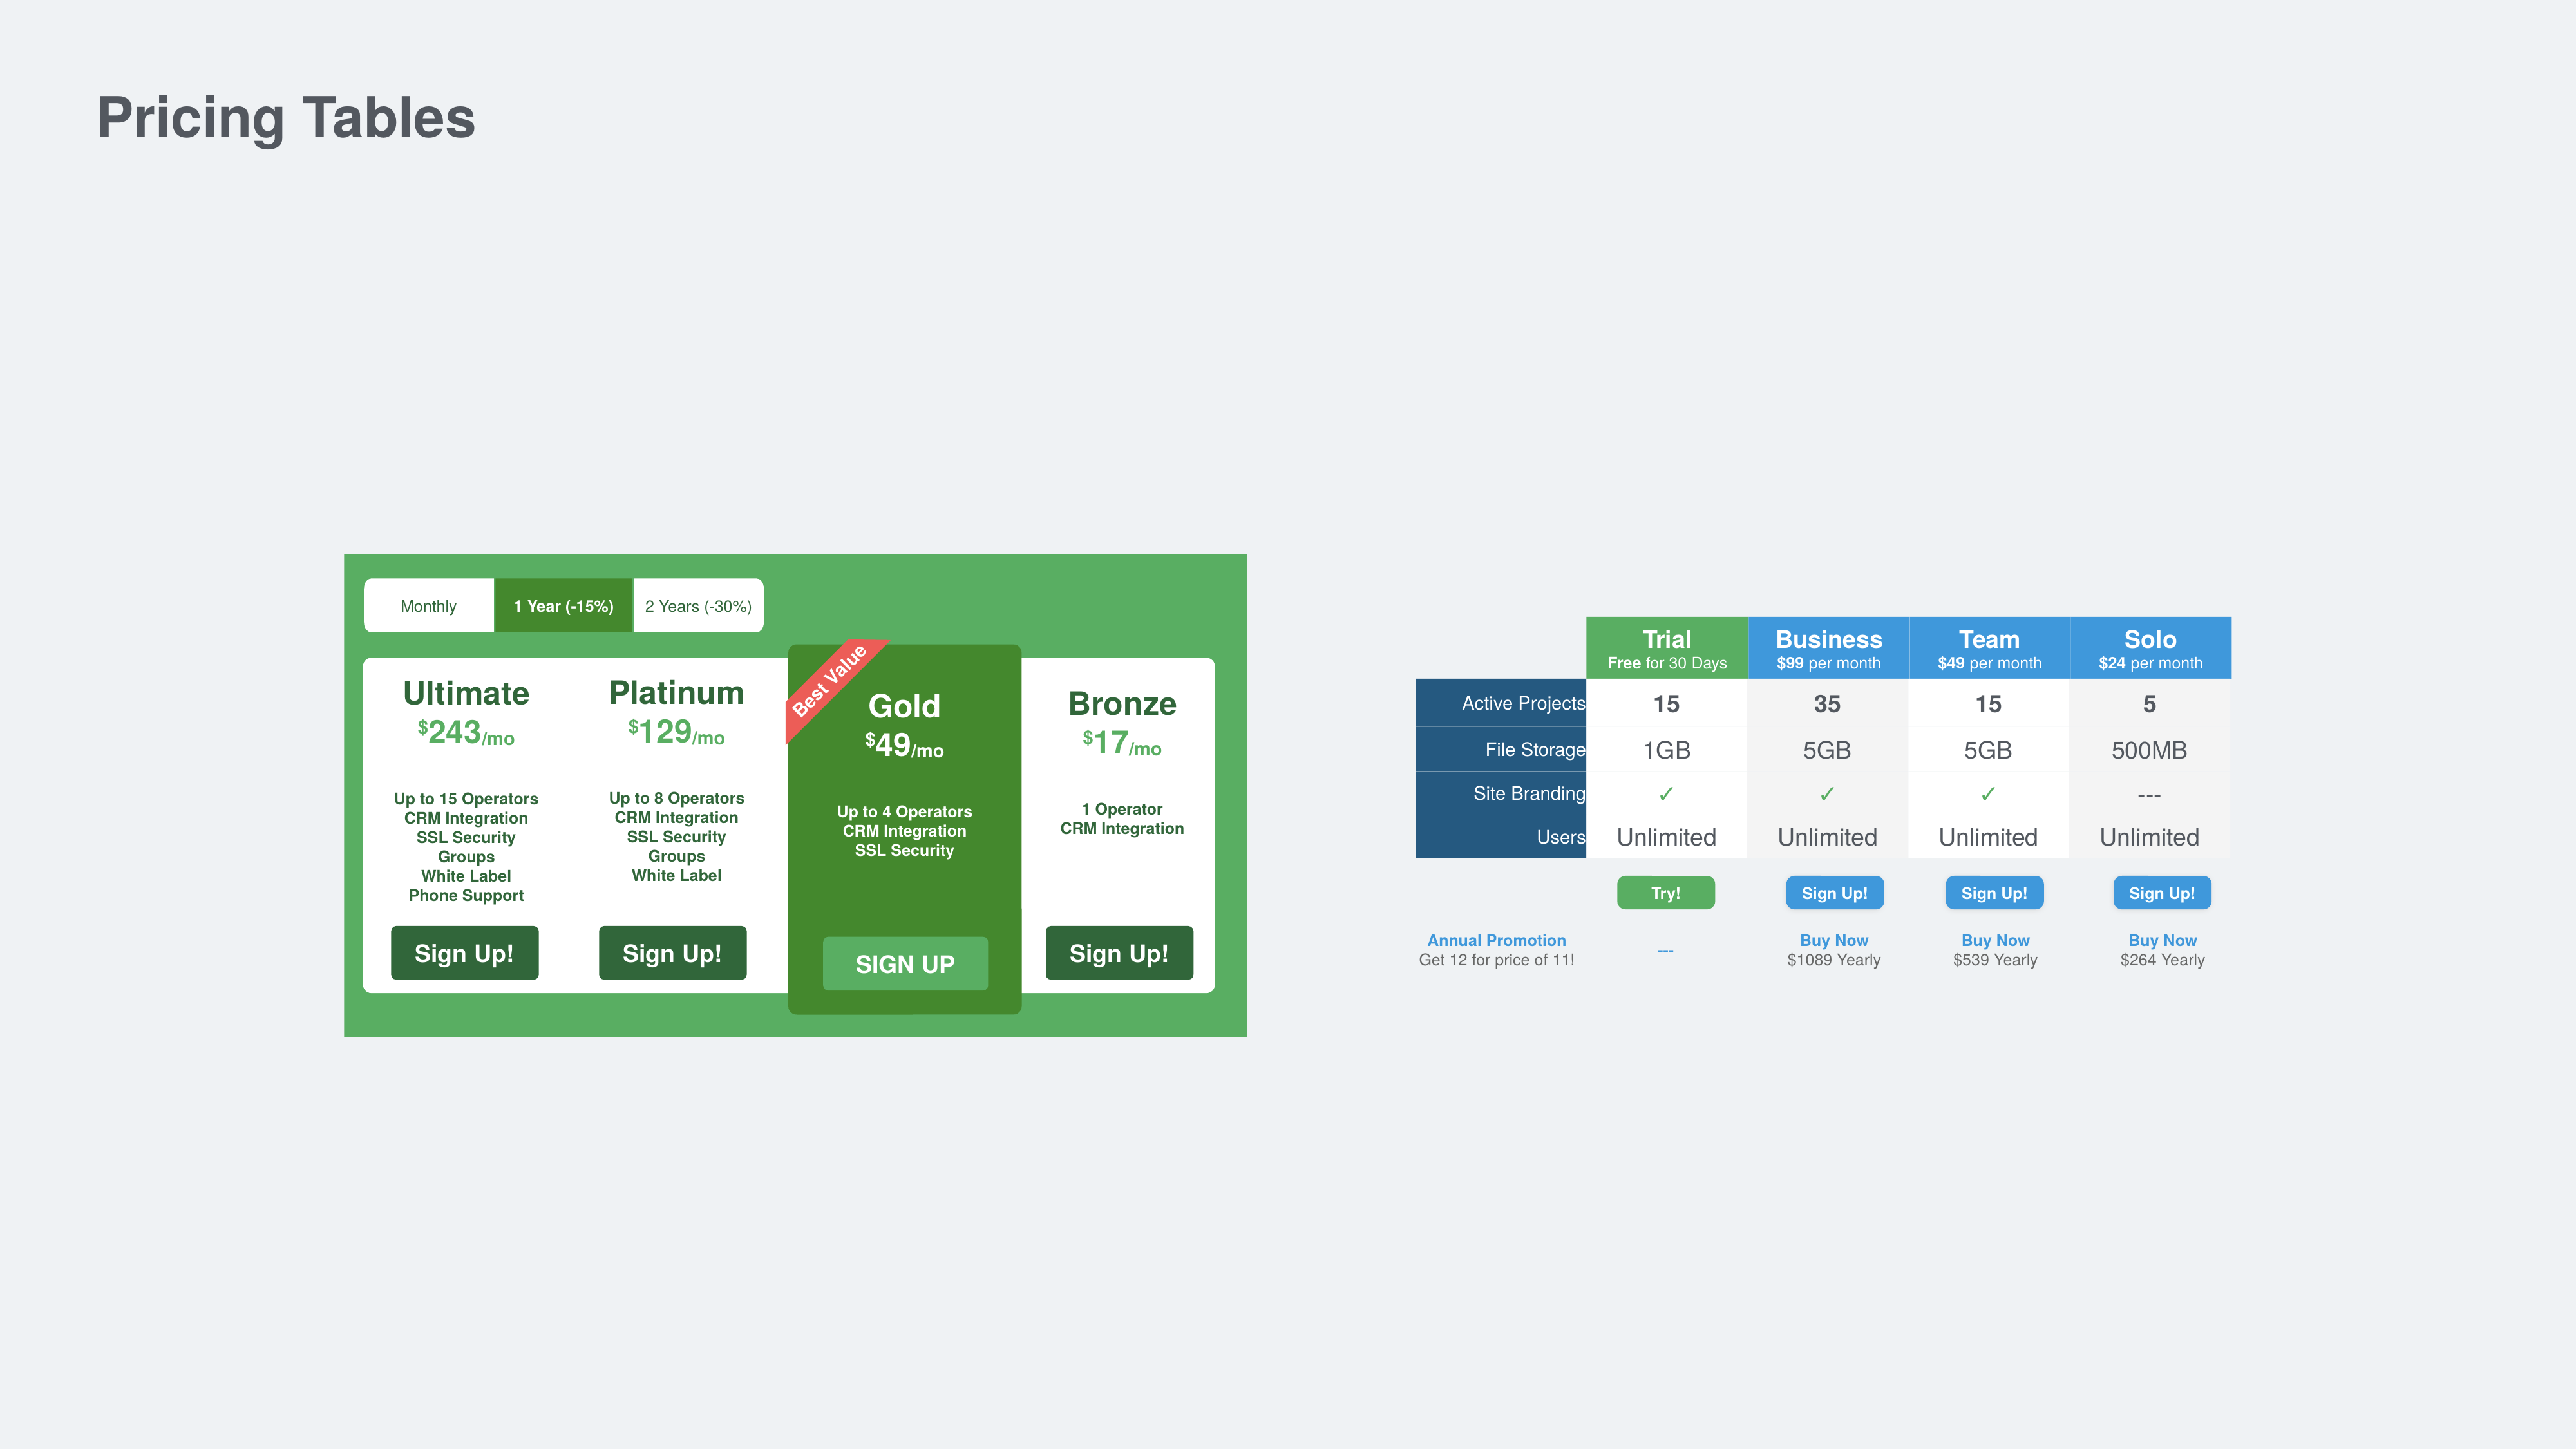

Pricing Tables

1 Year (-15%)
Monthly
2 Years (-30%)

Gold
$49/mo

Up to 4 Operators
CRM Integration
SSL Security
Best Value

Ultimate
$243/mo

Up to 15 Operators
CRM Integration
SSL Security
Groups
White Label
Phone Support
Platinum
$129/mo

Up to 8 Operators
CRM Integration
SSL Security
Groups
White Label
Bronze
$17/mo

1 Operator
CRM Integration
Sign Up!
Sign Up!
Sign Up!
SIGN UP
Trial
Free for 30 Days
Business
$99 per month
Team
$49 per month
Solo
$24 per month
Active Projects
15
35
15
5
File Storage
1GB
5GB
5GB
500MB
Site Branding
✓
✓
✓
---
Users
Unlimited
Unlimited
Unlimited
Unlimited
Try!
Sign Up!
Sign Up!
Sign Up!
---
Annual Promotion
Get 12 for price of 11!
Buy Now
$1089 Yearly
Buy Now
$539 Yearly
Buy Now
$264 Yearly